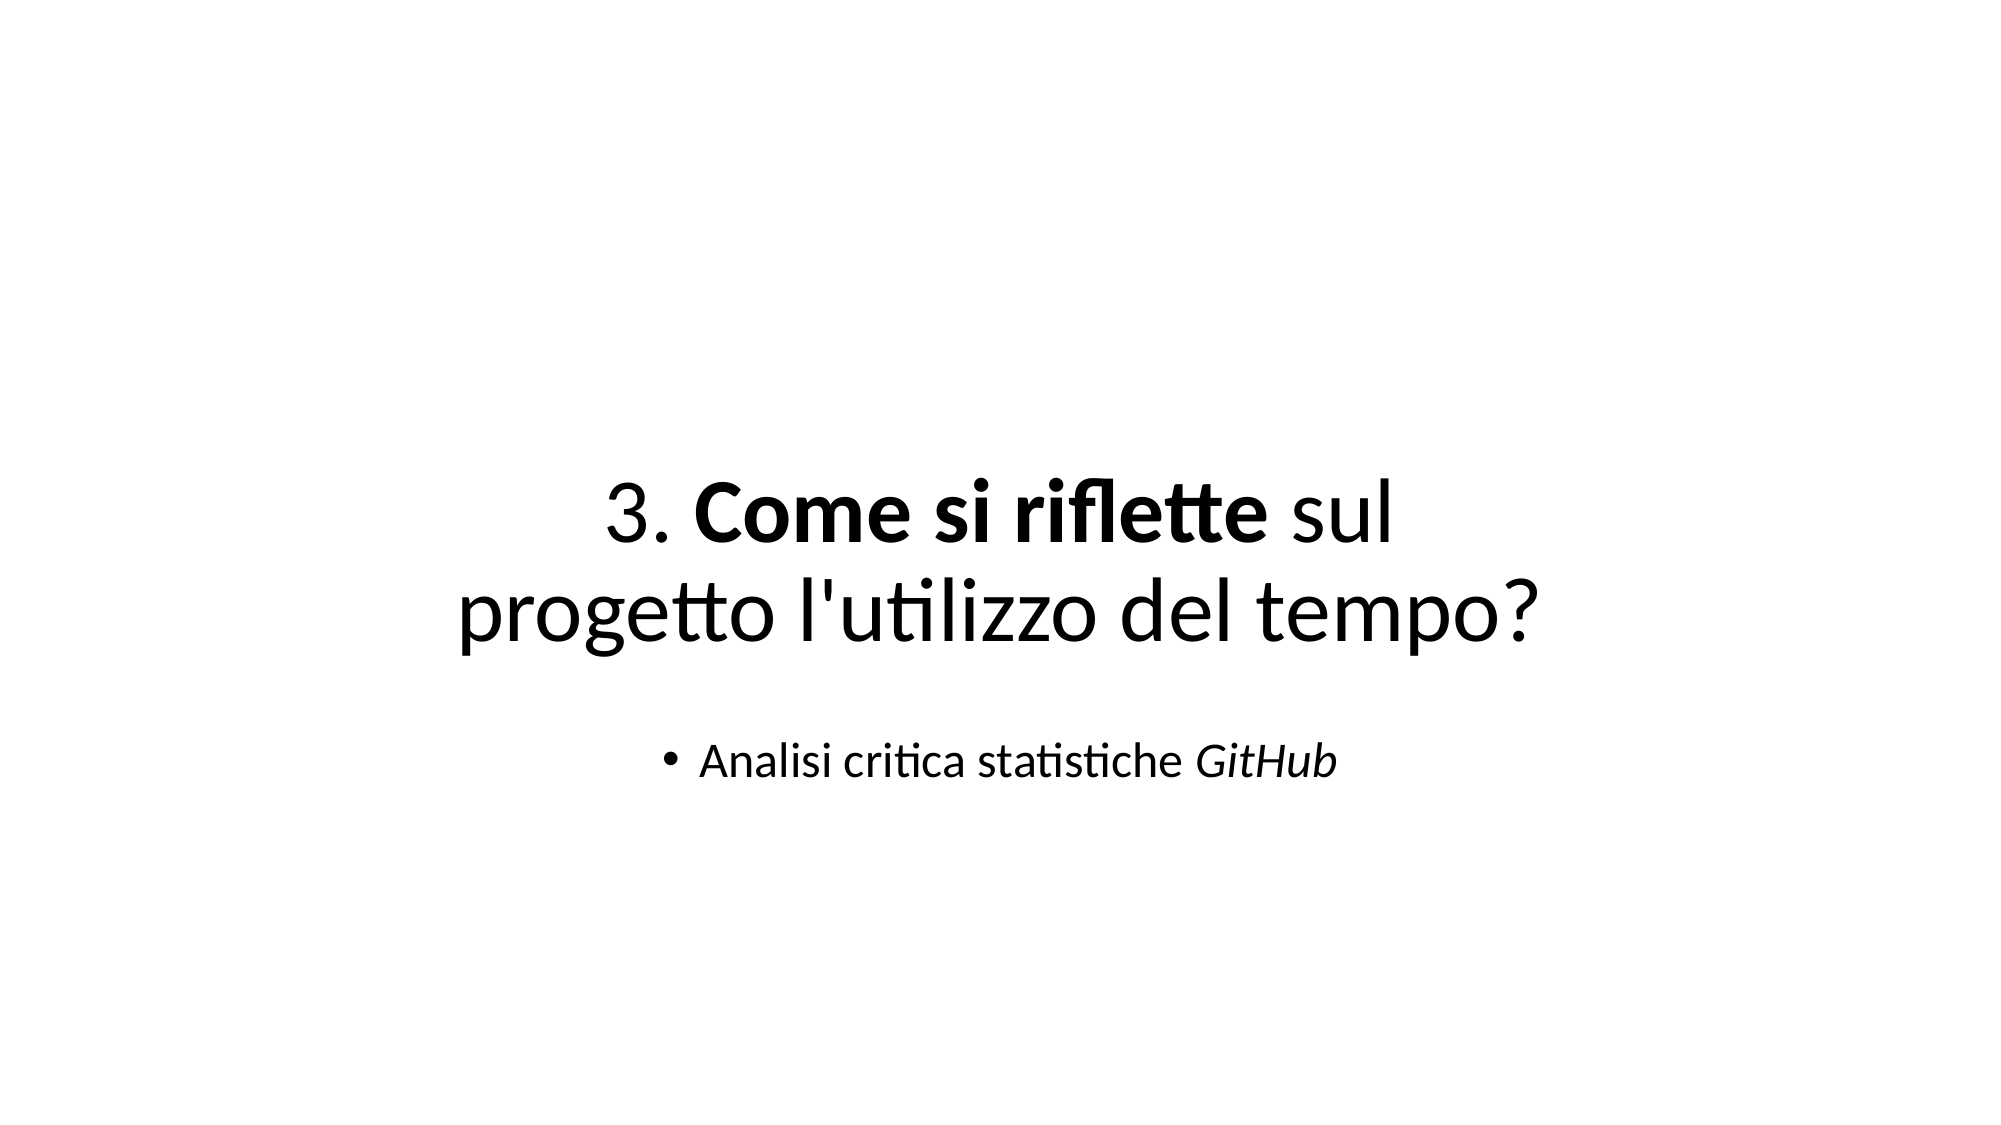

# 3. Come si riflette sul progetto l'utilizzo del tempo?
Analisi critica statistiche GitHub